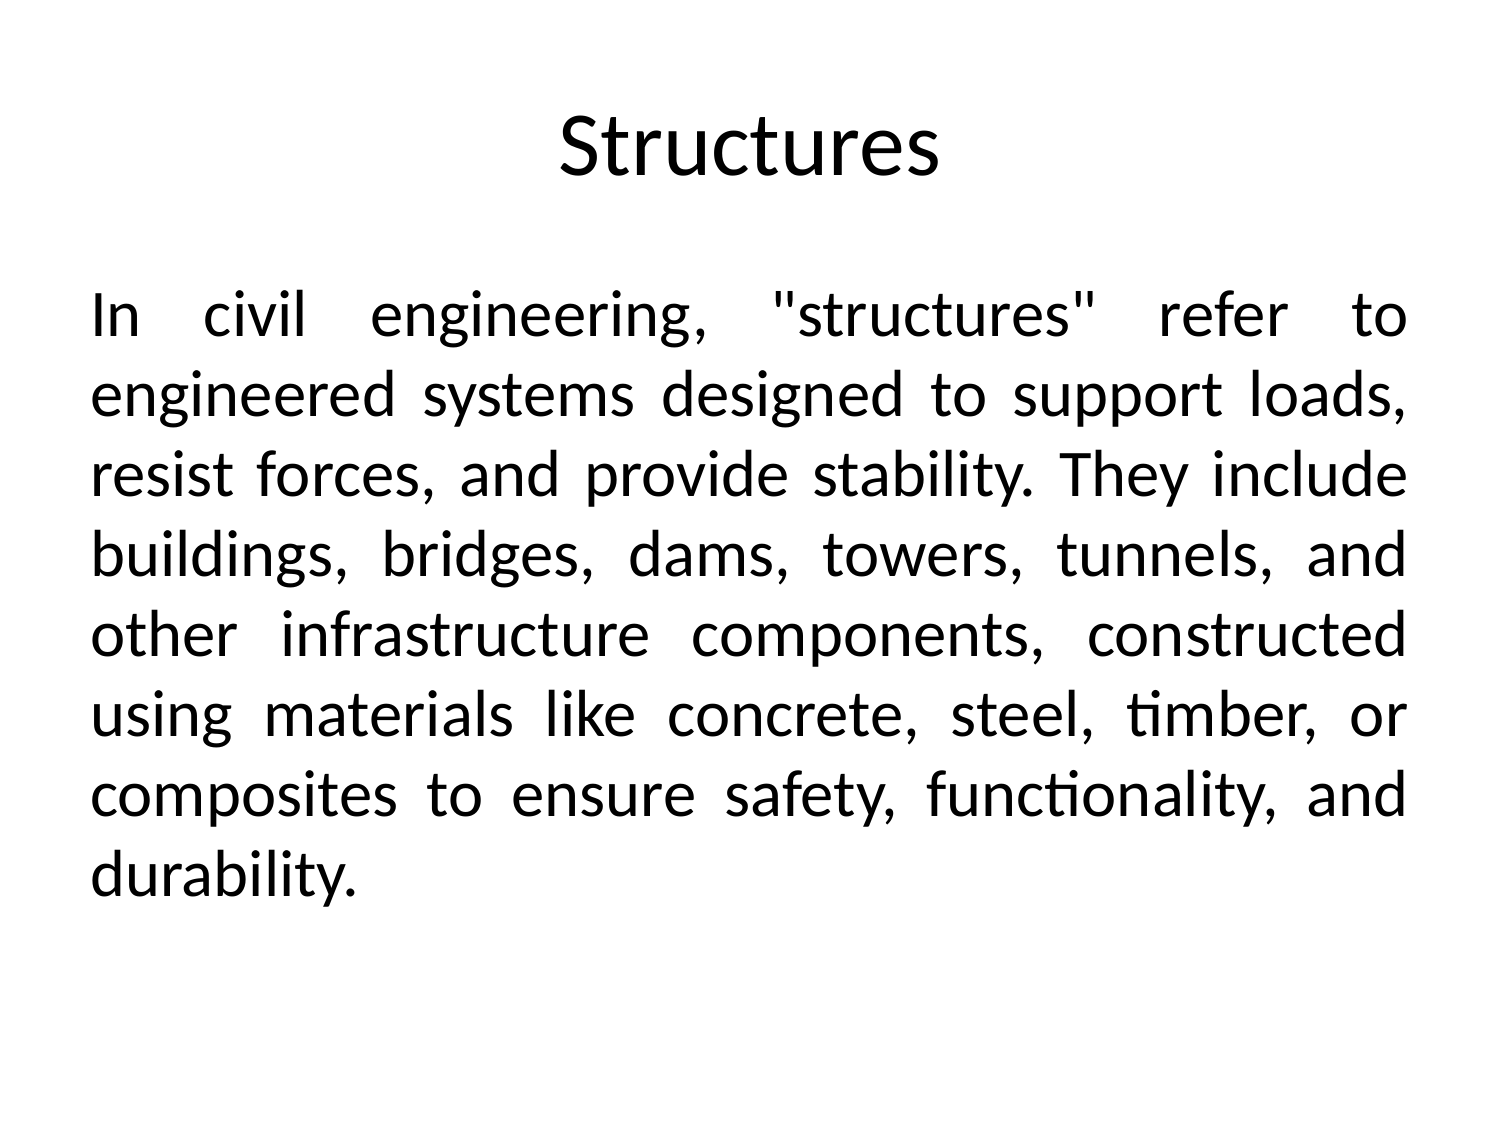

# Structures
In civil engineering, "structures" refer to engineered systems designed to support loads, resist forces, and provide stability. They include buildings, bridges, dams, towers, tunnels, and other infrastructure components, constructed using materials like concrete, steel, timber, or composites to ensure safety, functionality, and durability.